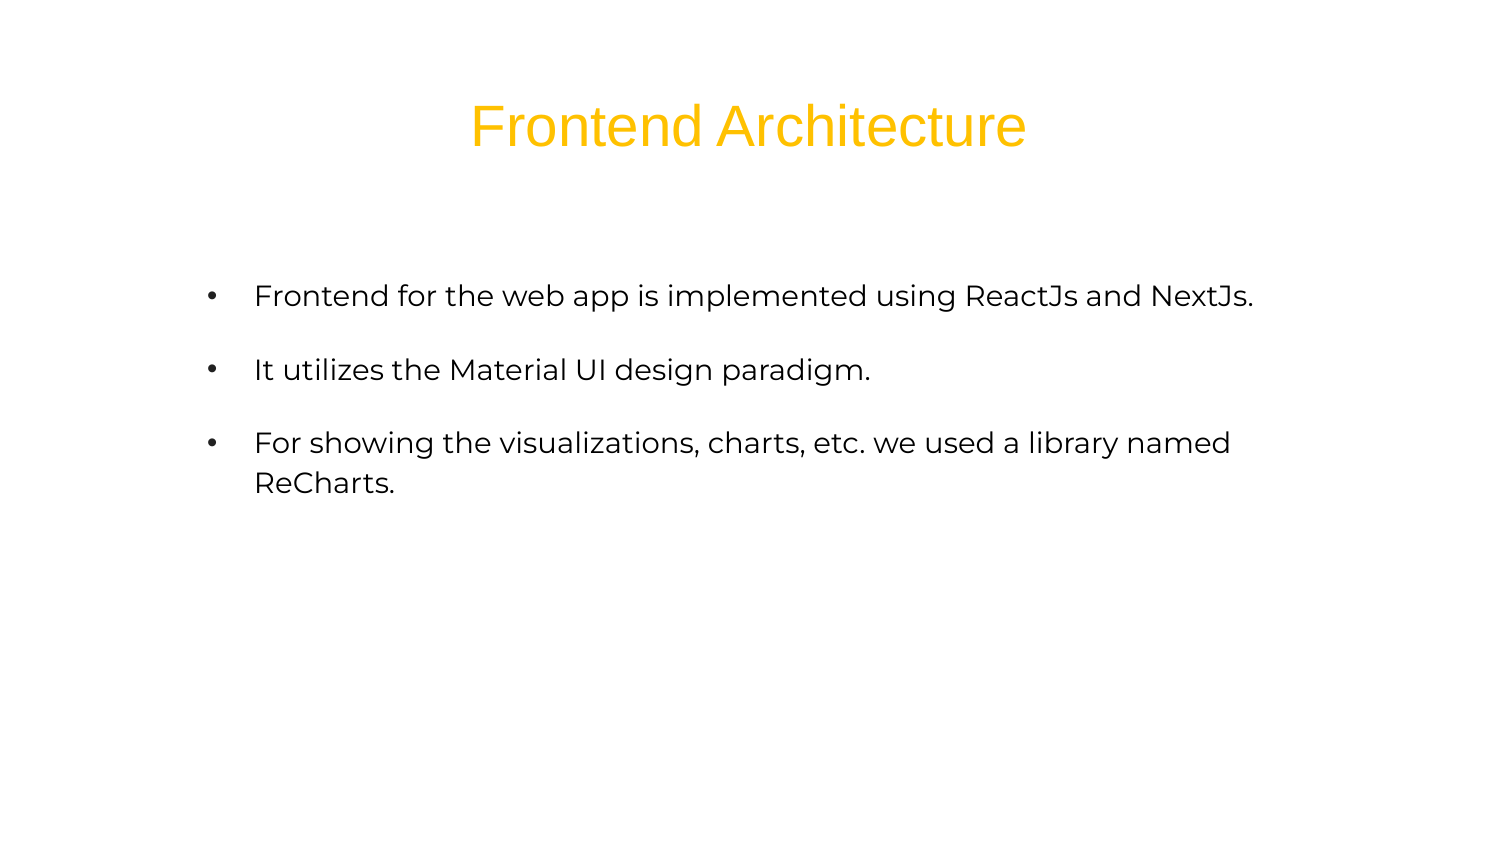

# Frontend Architecture
Frontend for the web app is implemented using ReactJs and NextJs.
It utilizes the Material UI design paradigm.
For showing the visualizations, charts, etc. we used a library named ReCharts.